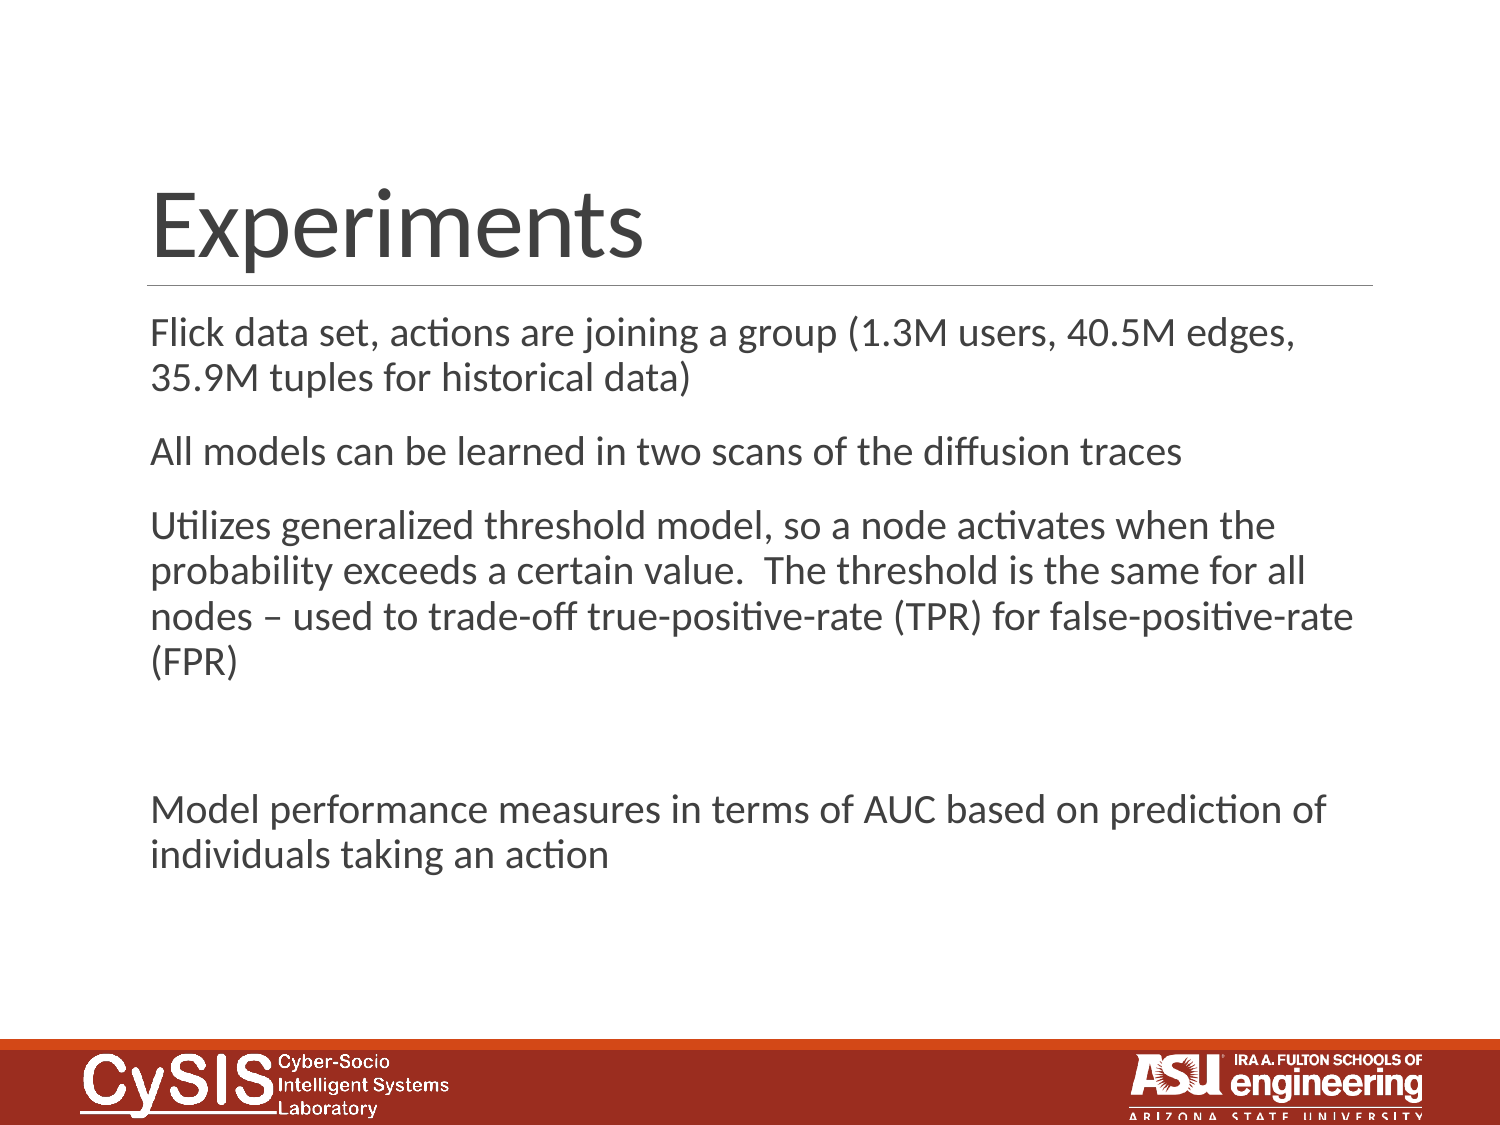

# Experiments
Flick data set, actions are joining a group (1.3M users, 40.5M edges, 35.9M tuples for historical data)
All models can be learned in two scans of the diffusion traces
Utilizes generalized threshold model, so a node activates when the probability exceeds a certain value.  The threshold is the same for all nodes – used to trade-off true-positive-rate (TPR) for false-positive-rate (FPR)

Model performance measures in terms of AUC based on prediction of individuals taking an action